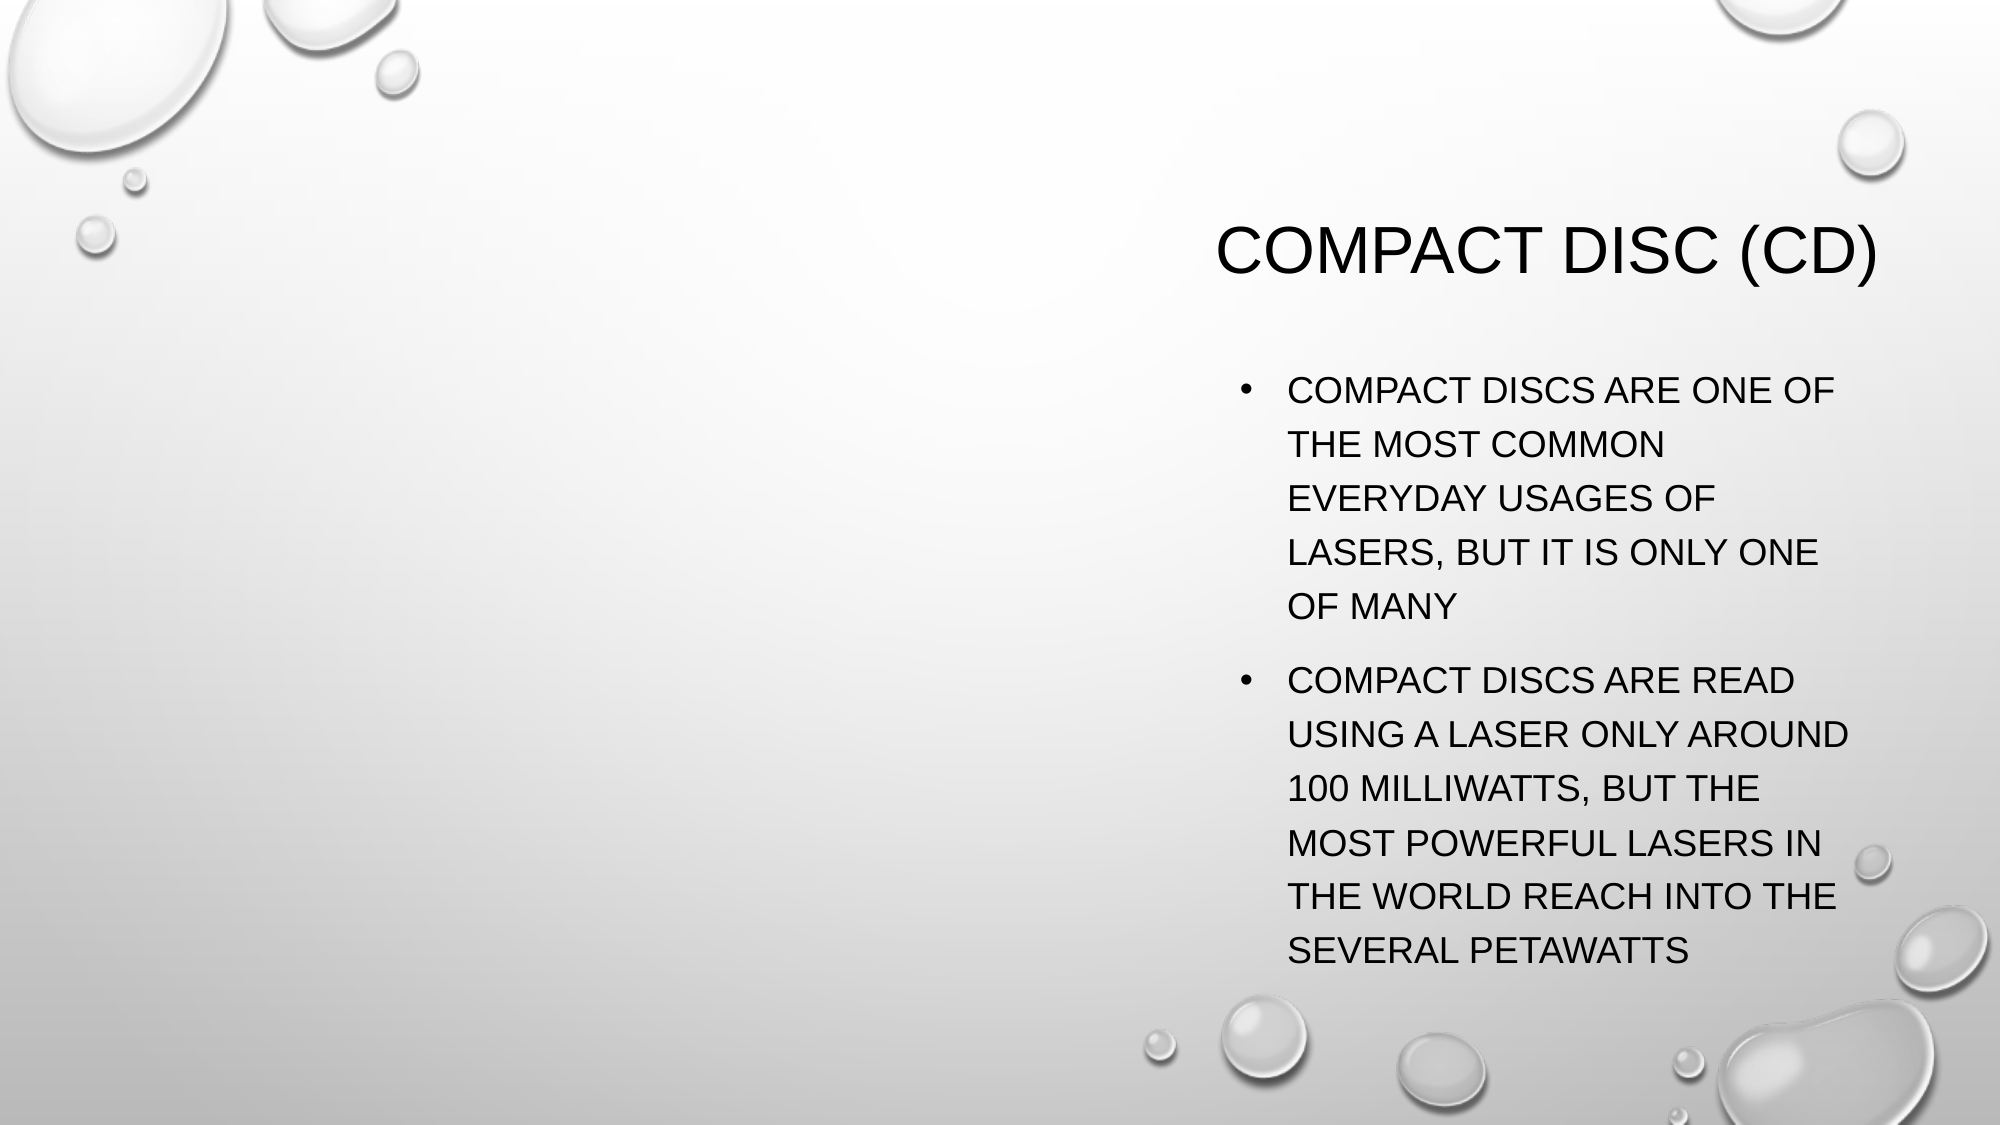

# Compact disc (CD)
Compact discs are one of the most common everyday usages of lasers, but it is only one of many
Compact discs are read using a laser only around 100 milliwatts, but the most powerful lasers in the world reach into the several petawatts